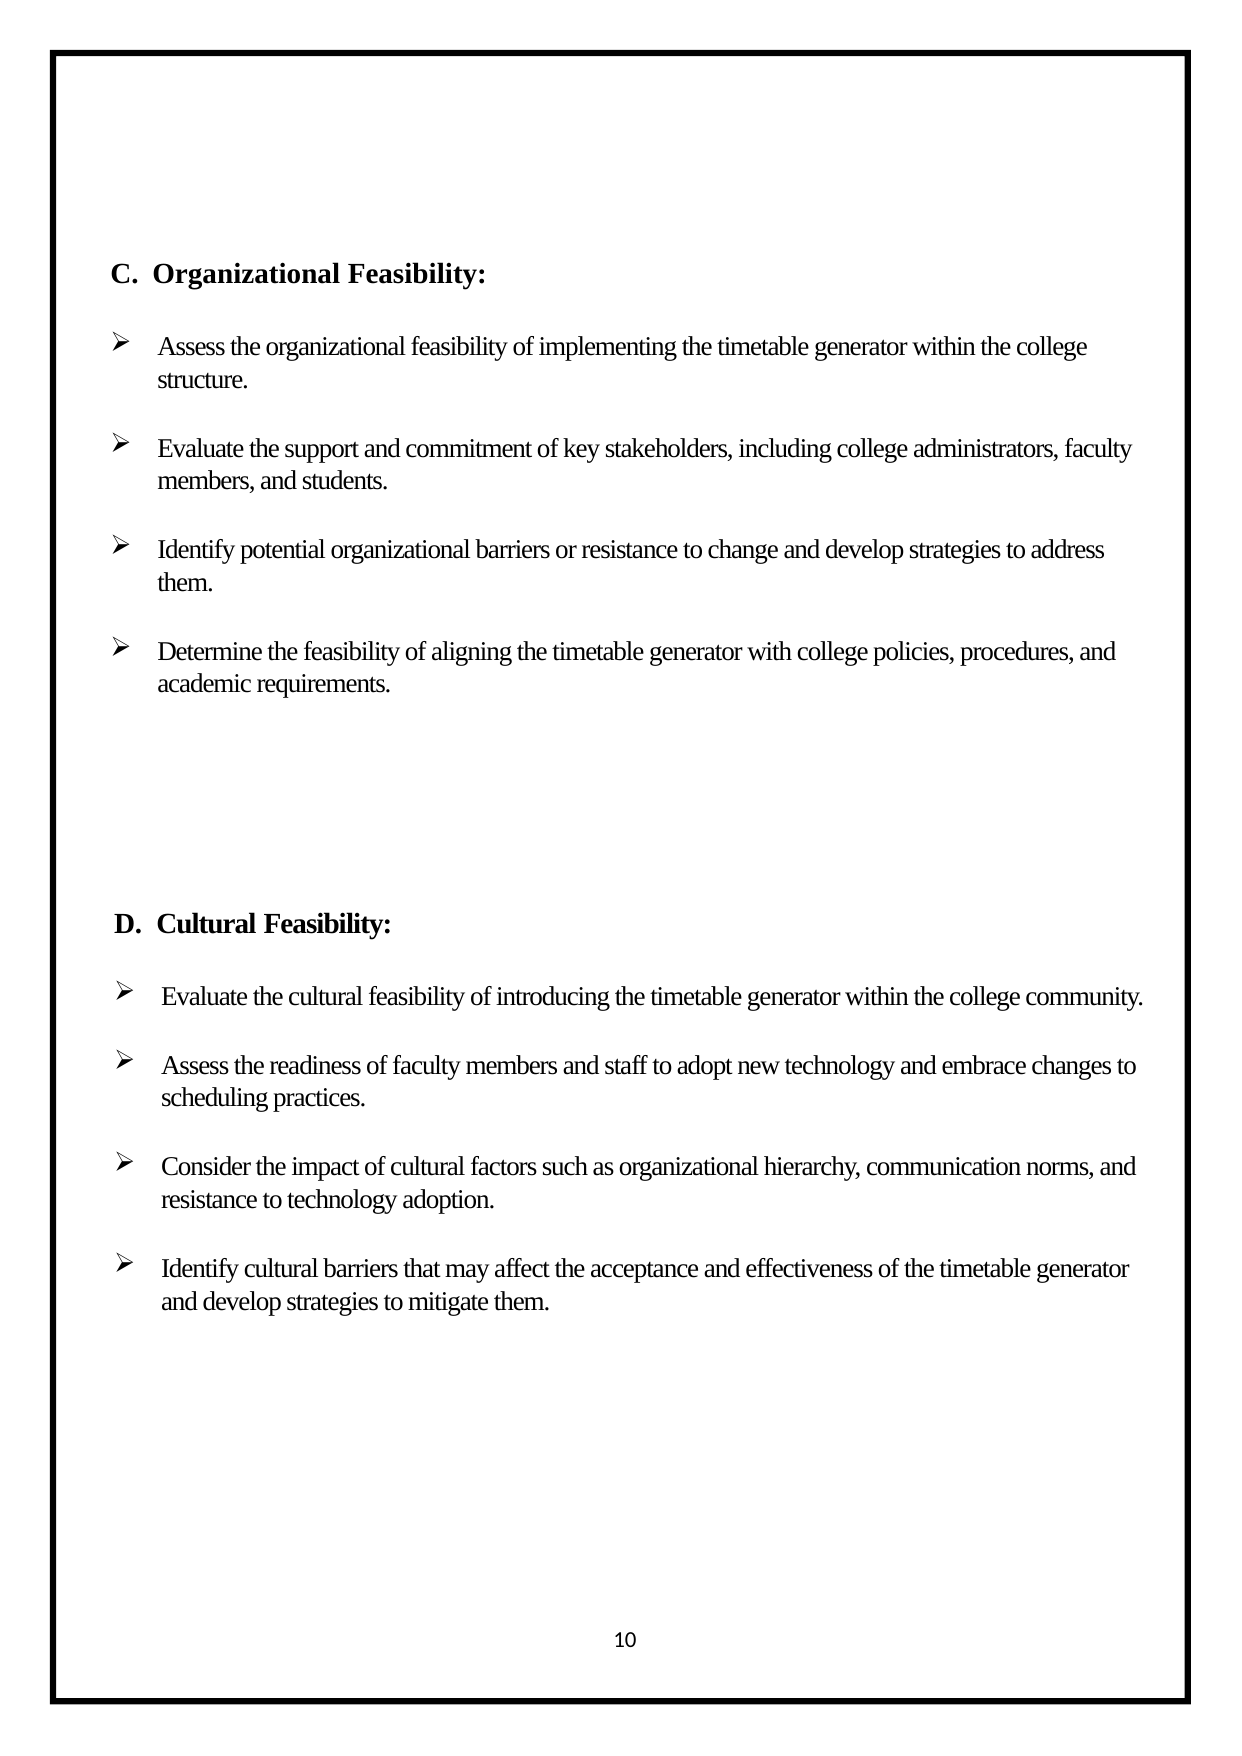

C. Organizational Feasibility:

Assess the organizational feasibility of implementing the timetable generator within the college structure.

Evaluate the support and commitment of key stakeholders, including college administrators, faculty members, and students.

Identify potential organizational barriers or resistance to change and develop strategies to address them.

Determine the feasibility of aligning the timetable generator with college policies, procedures, and academic requirements.
D. Cultural Feasibility:

Evaluate the cultural feasibility of introducing the timetable generator within the college community.

Assess the readiness of faculty members and staff to adopt new technology and embrace changes to scheduling practices.

Consider the impact of cultural factors such as organizational hierarchy, communication norms, and resistance to technology adoption.

Identify cultural barriers that may affect the acceptance and effectiveness of the timetable generator and develop strategies to mitigate them.
10